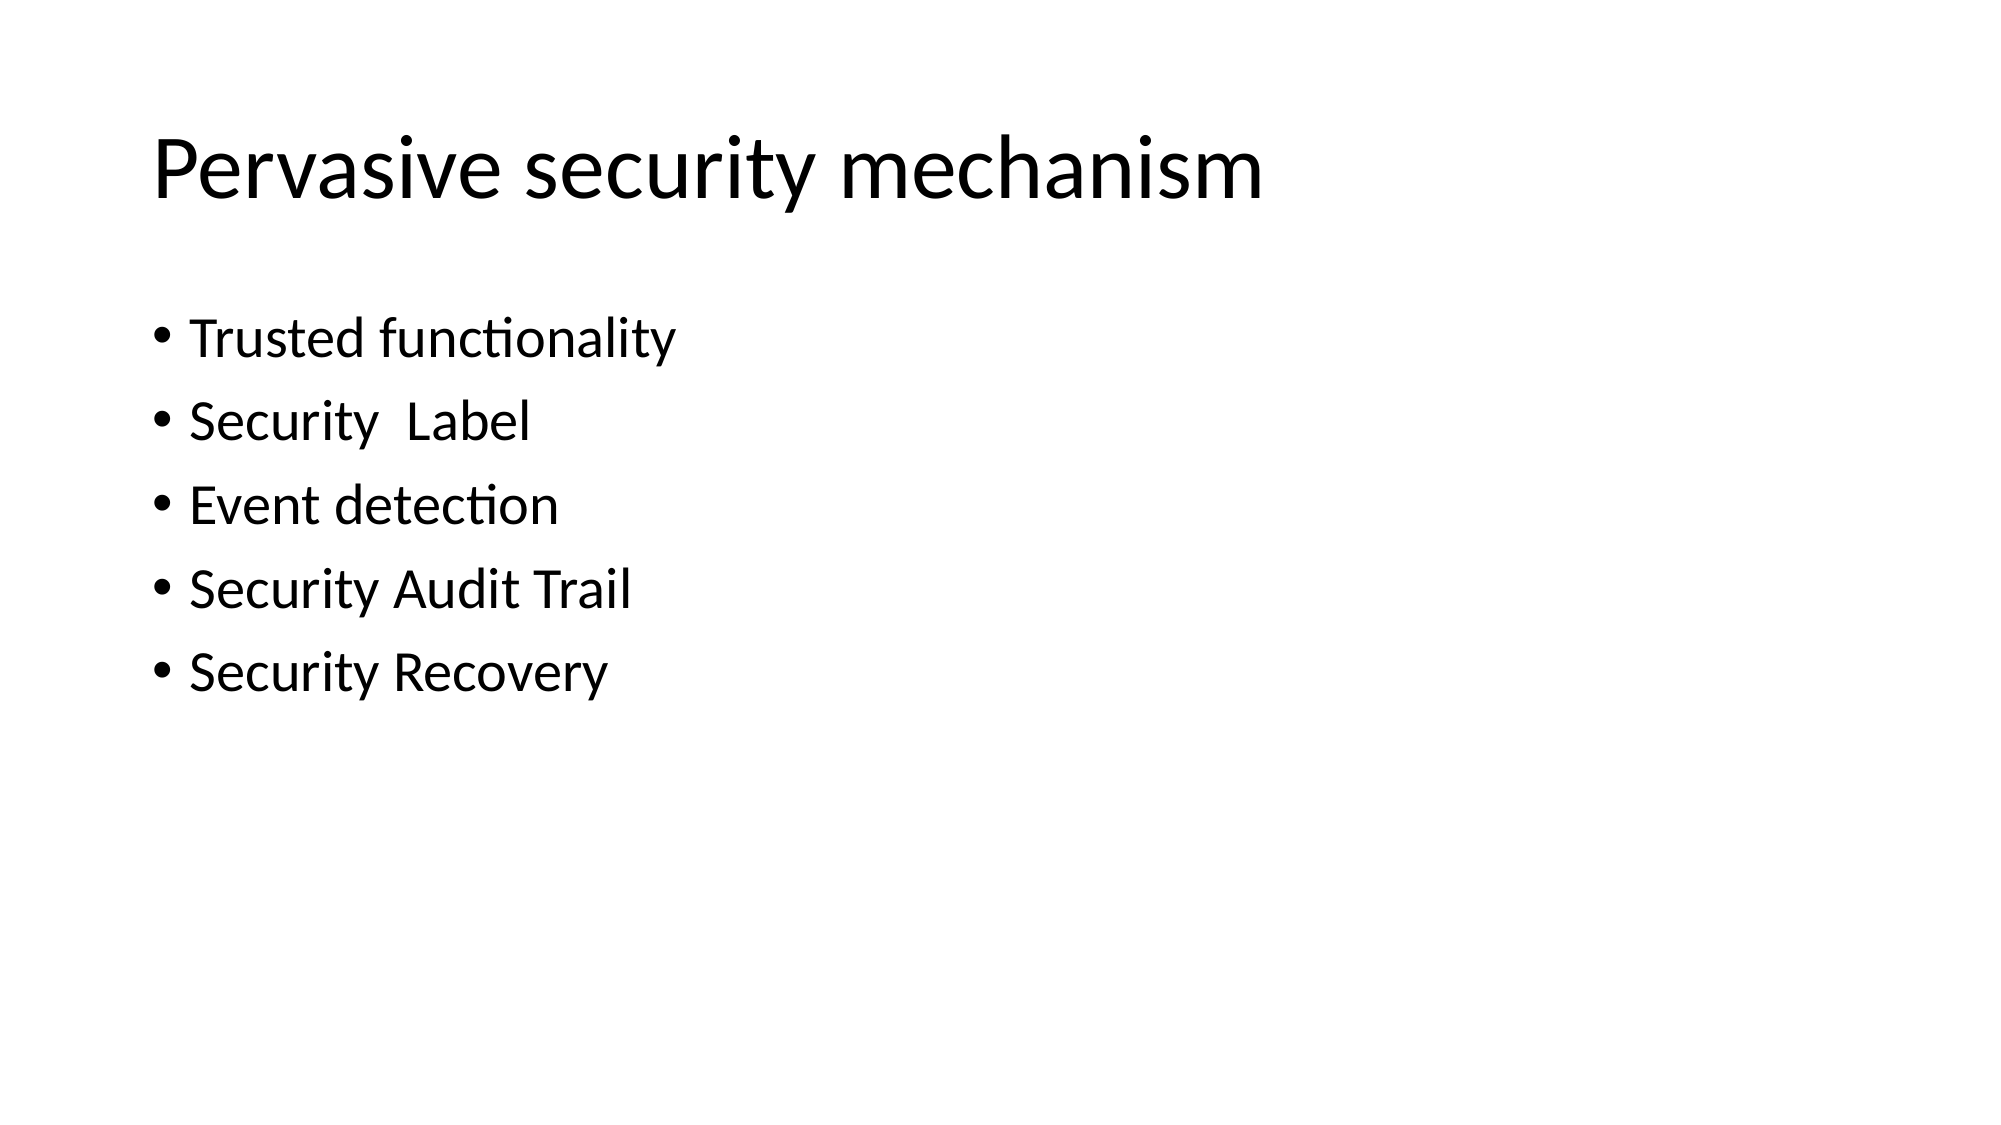

# Pervasive security mechanism
Trusted functionality
Security  Label
Event detection
Security Audit Trail
Security Recovery